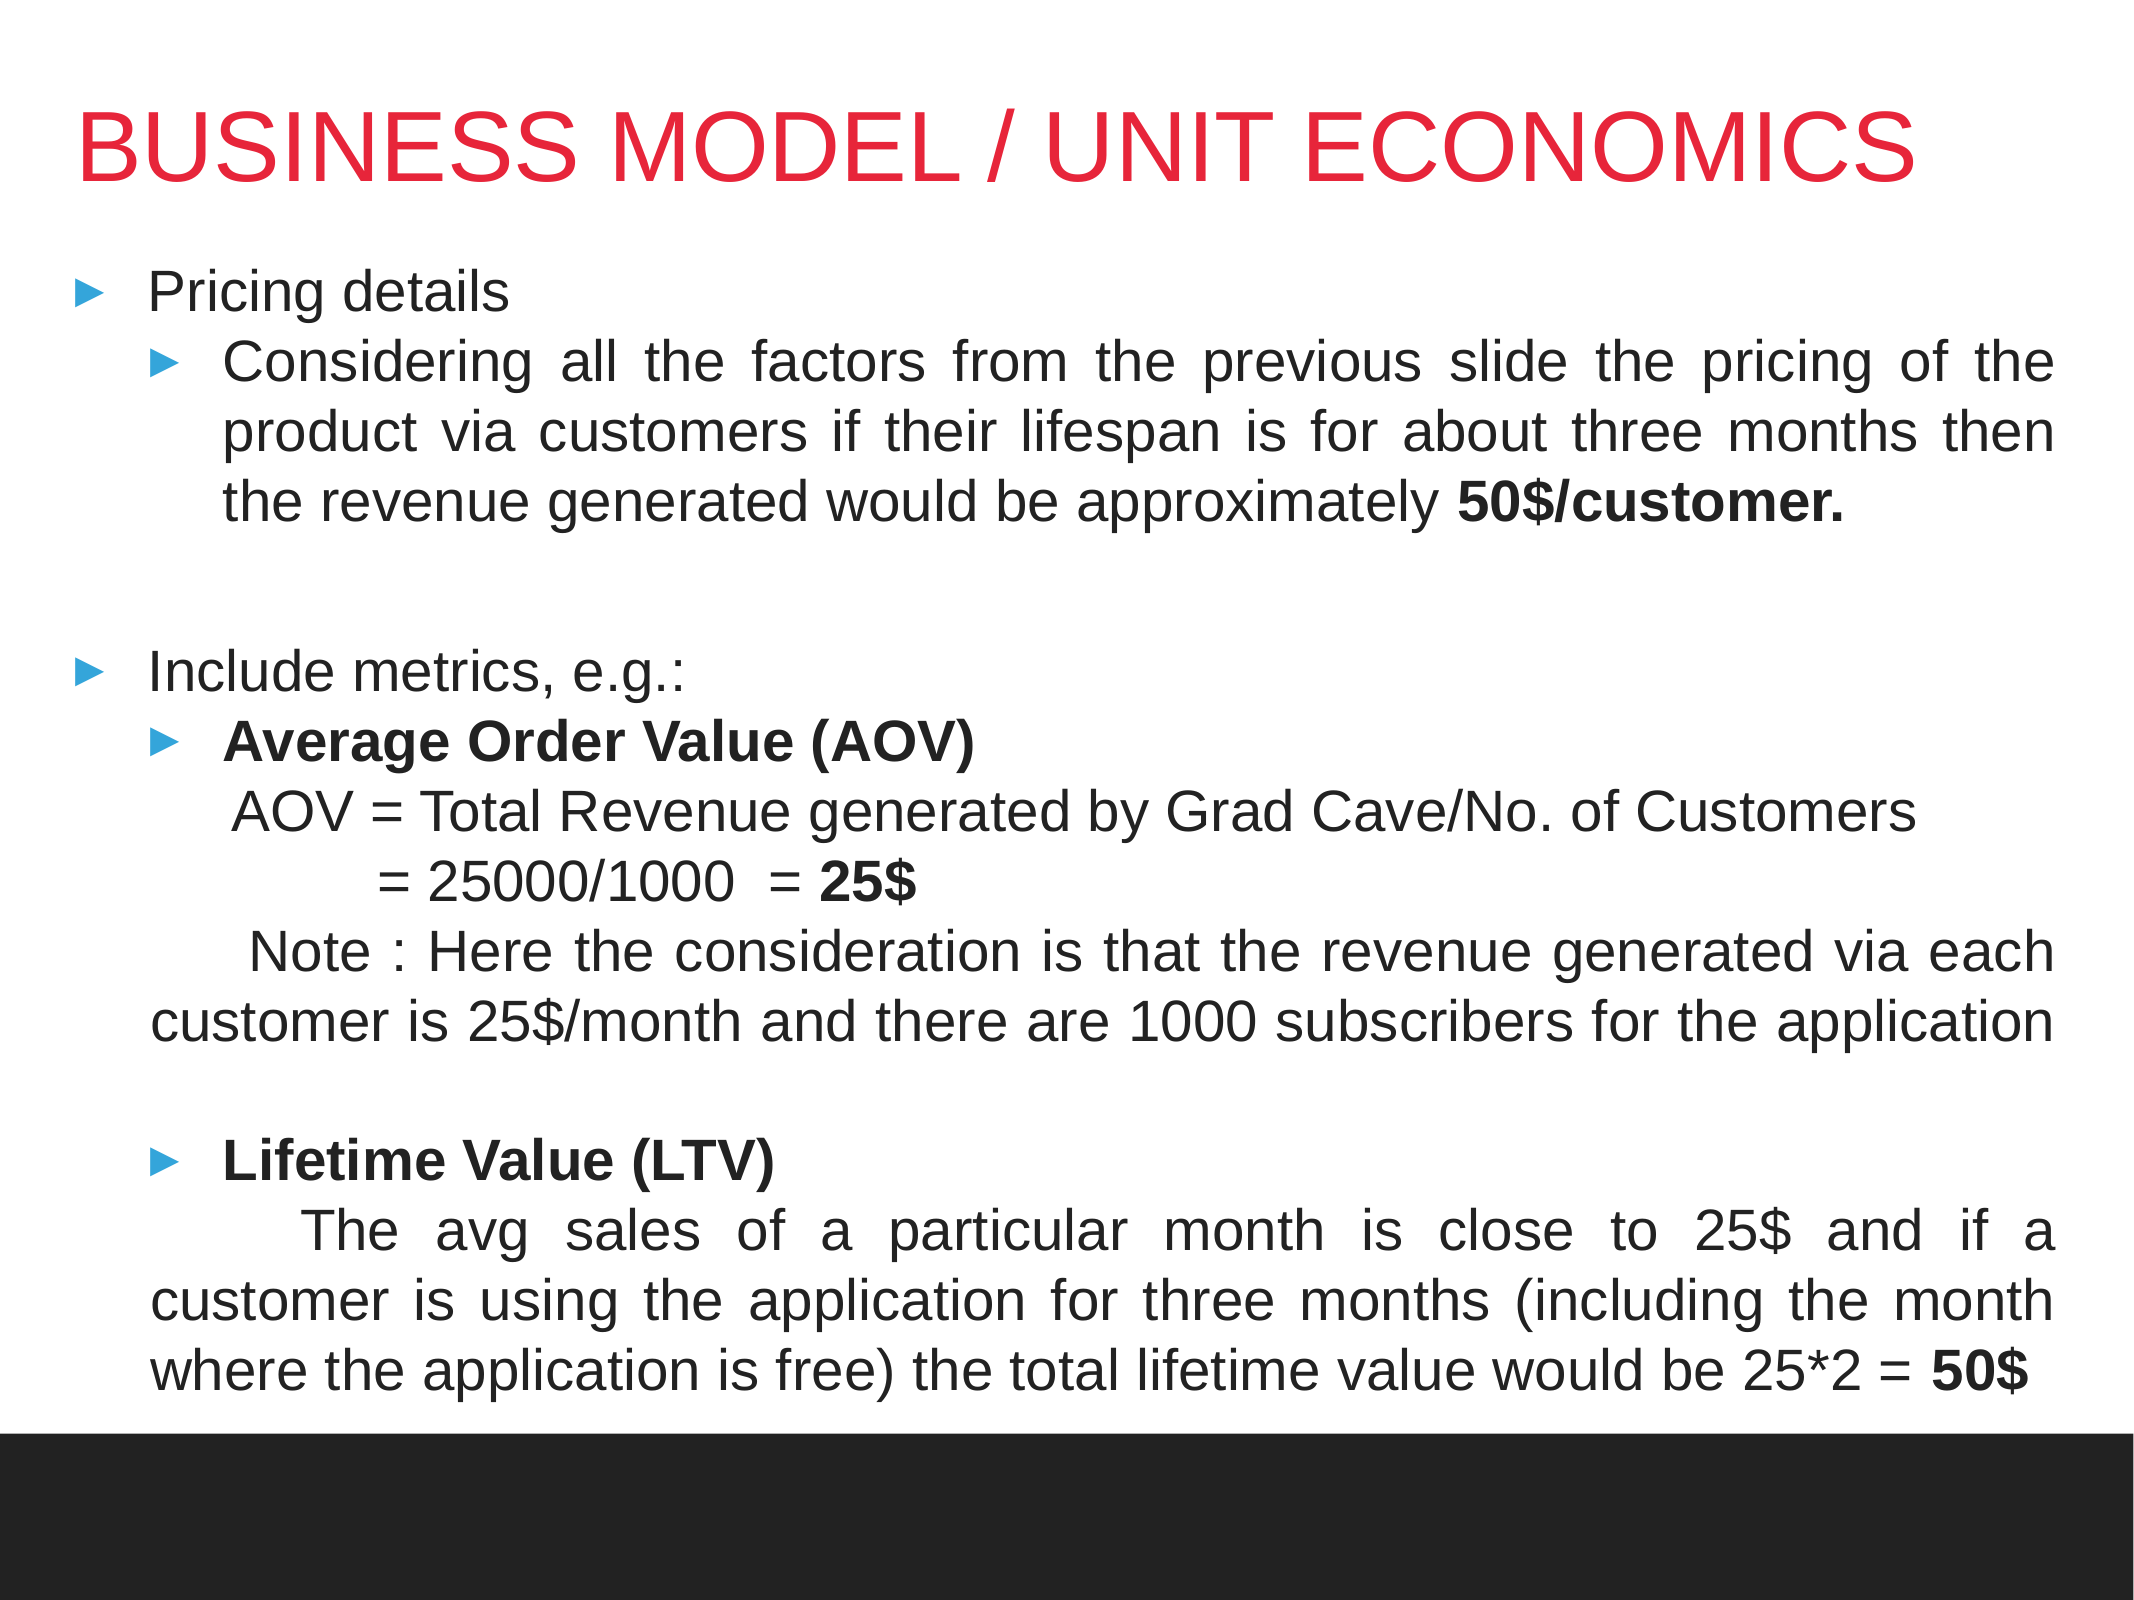

# BUSINESS MODEL / UNIT ECONOMICS

Pricing details
Considering all the factors from the previous slide the pricing of the product via customers if their lifespan is for about three months then the revenue generated would be approximately 50$/customer.

Include metrics, e.g.:
Average Order Value (AOV)
     AOV = Total Revenue generated by Grad Cave/No. of Customers
              = 25000/1000  = 25$
     Note : Here the consideration is that the revenue generated via each customer is 25$/month and there are 1000 subscribers for the application

Lifetime Value (LTV)
	The avg sales of a particular month is close to 25$ and if a customer is using the application for three months (including the month where the application is free) the total lifetime value would be 25*2 = 50$